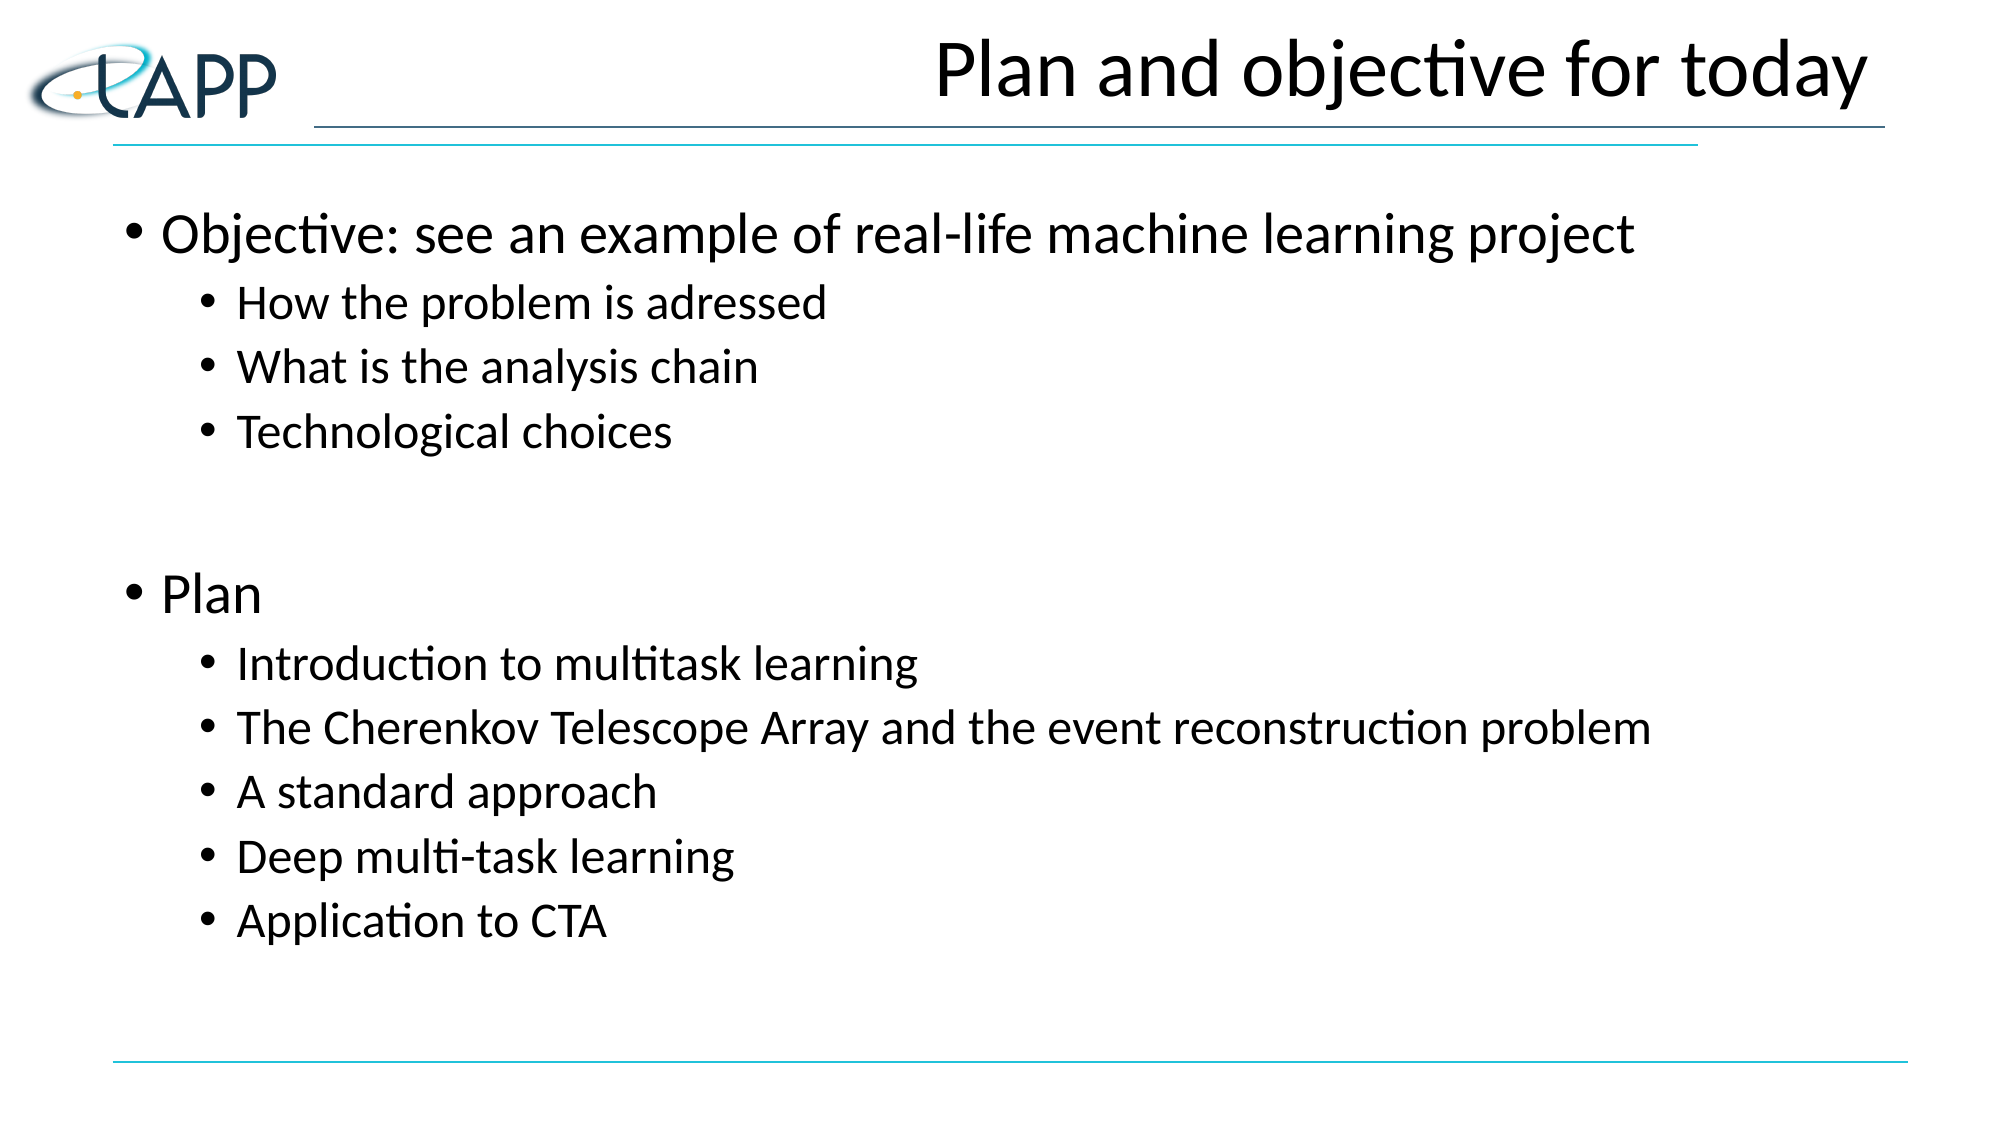

# Plan and objective for today
Objective: see an example of real-life machine learning project
How the problem is adressed
What is the analysis chain
Technological choices

Plan
Introduction to multitask learning
The Cherenkov Telescope Array and the event reconstruction problem
A standard approach
Deep multi-task learning
Application to CTA